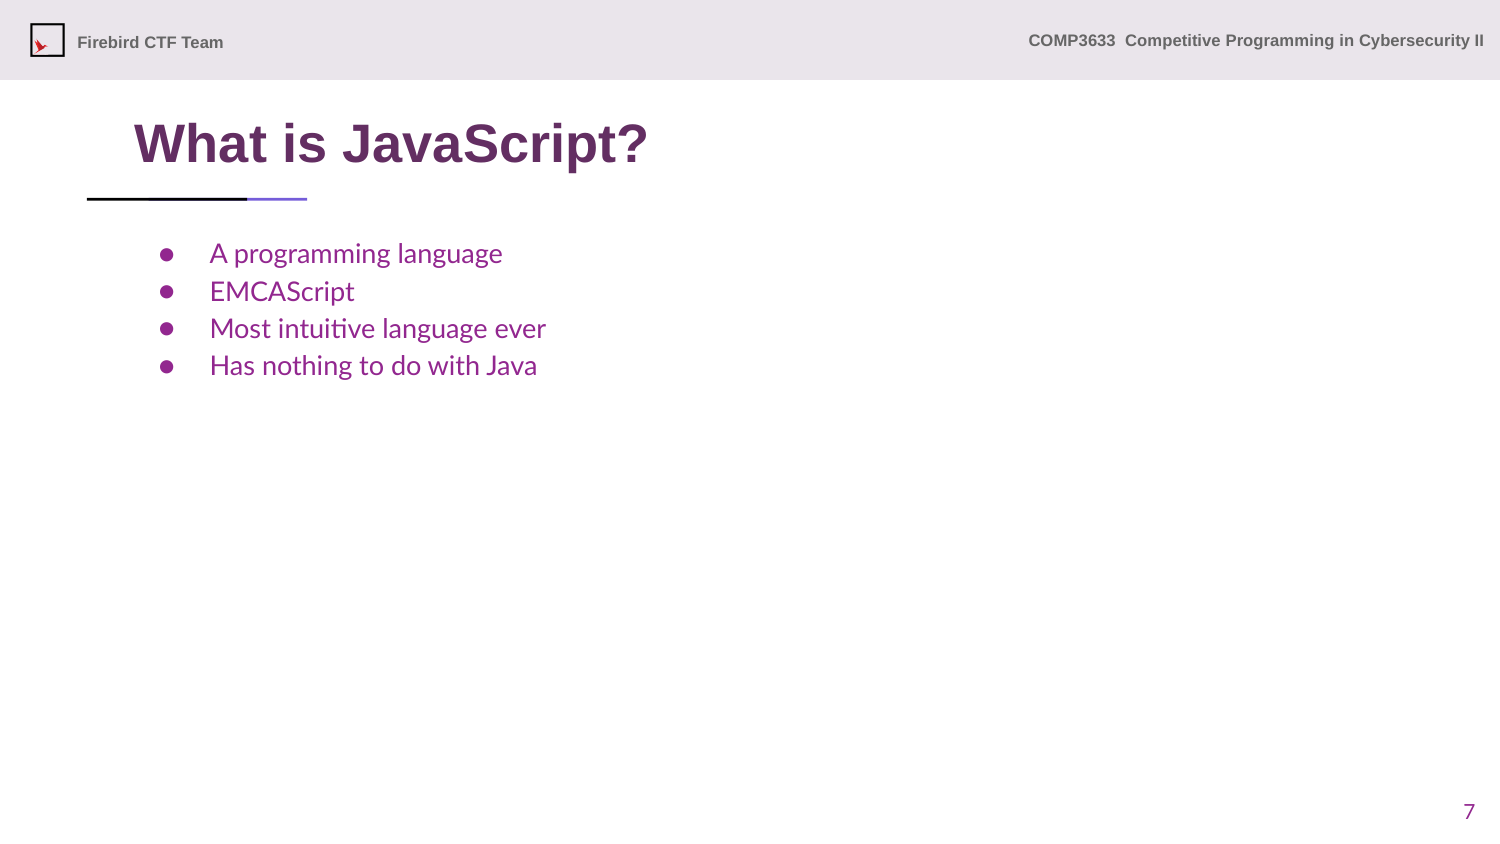

# What is JavaScript?
A programming language
EMCAScript
Most intuitive language ever
Has nothing to do with Java
7